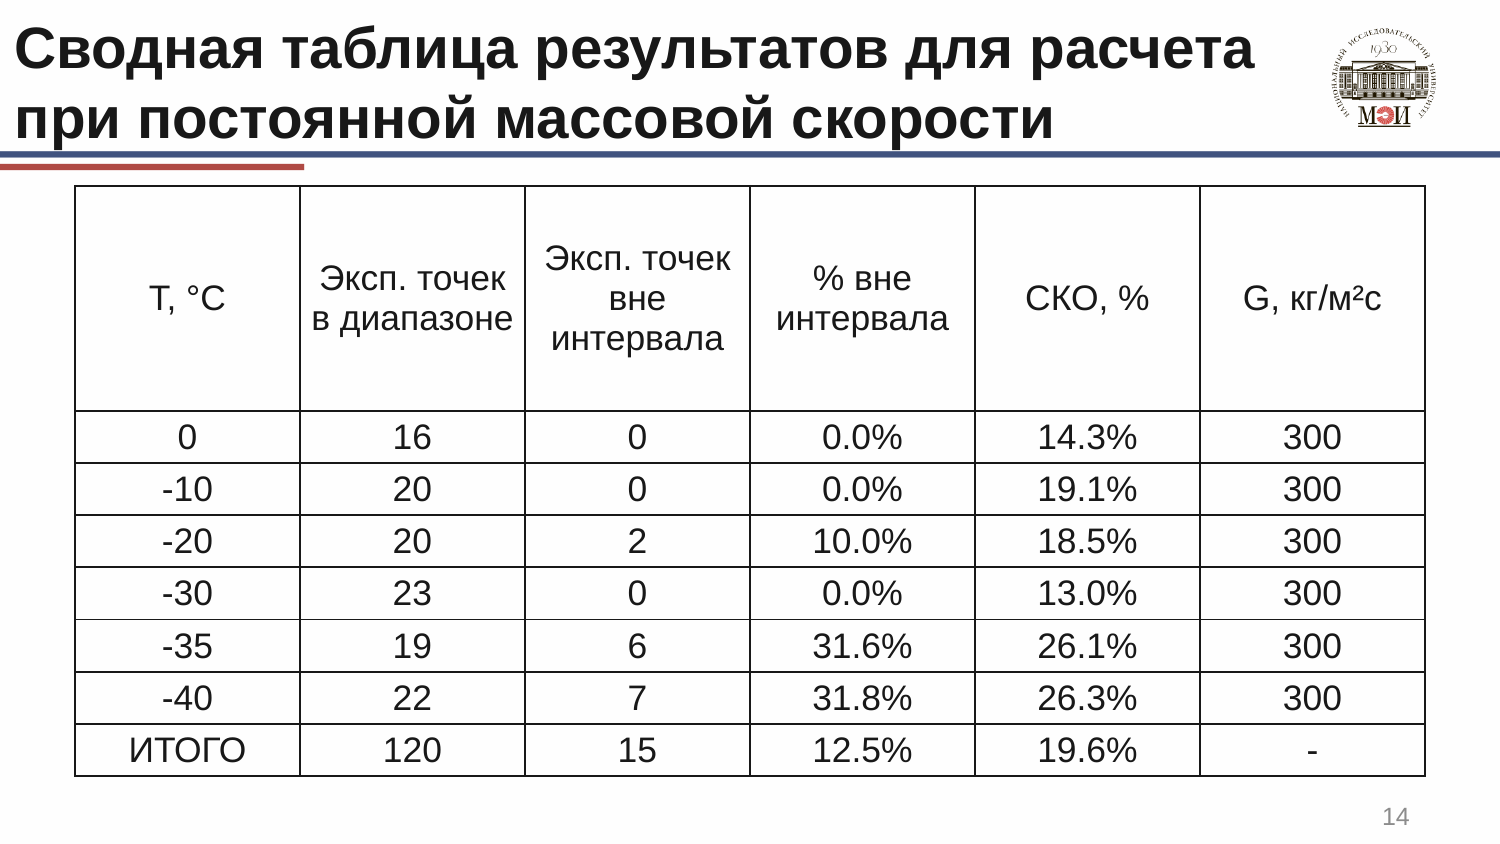

# Сводная таблица результатов для расчета при постоянной массовой скорости
| T, °C | Эксп. точек в диапазоне | Эксп. точек вне интервала | % вне интервала | СКО, % | G, кг/м²с |
| --- | --- | --- | --- | --- | --- |
| 0 | 16 | 0 | 0.0% | 14.3% | 300 |
| -10 | 20 | 0 | 0.0% | 19.1% | 300 |
| -20 | 20 | 2 | 10.0% | 18.5% | 300 |
| -30 | 23 | 0 | 0.0% | 13.0% | 300 |
| -35 | 19 | 6 | 31.6% | 26.1% | 300 |
| -40 | 22 | 7 | 31.8% | 26.3% | 300 |
| ИТОГО | 120 | 15 | 12.5% | 19.6% | - |

14